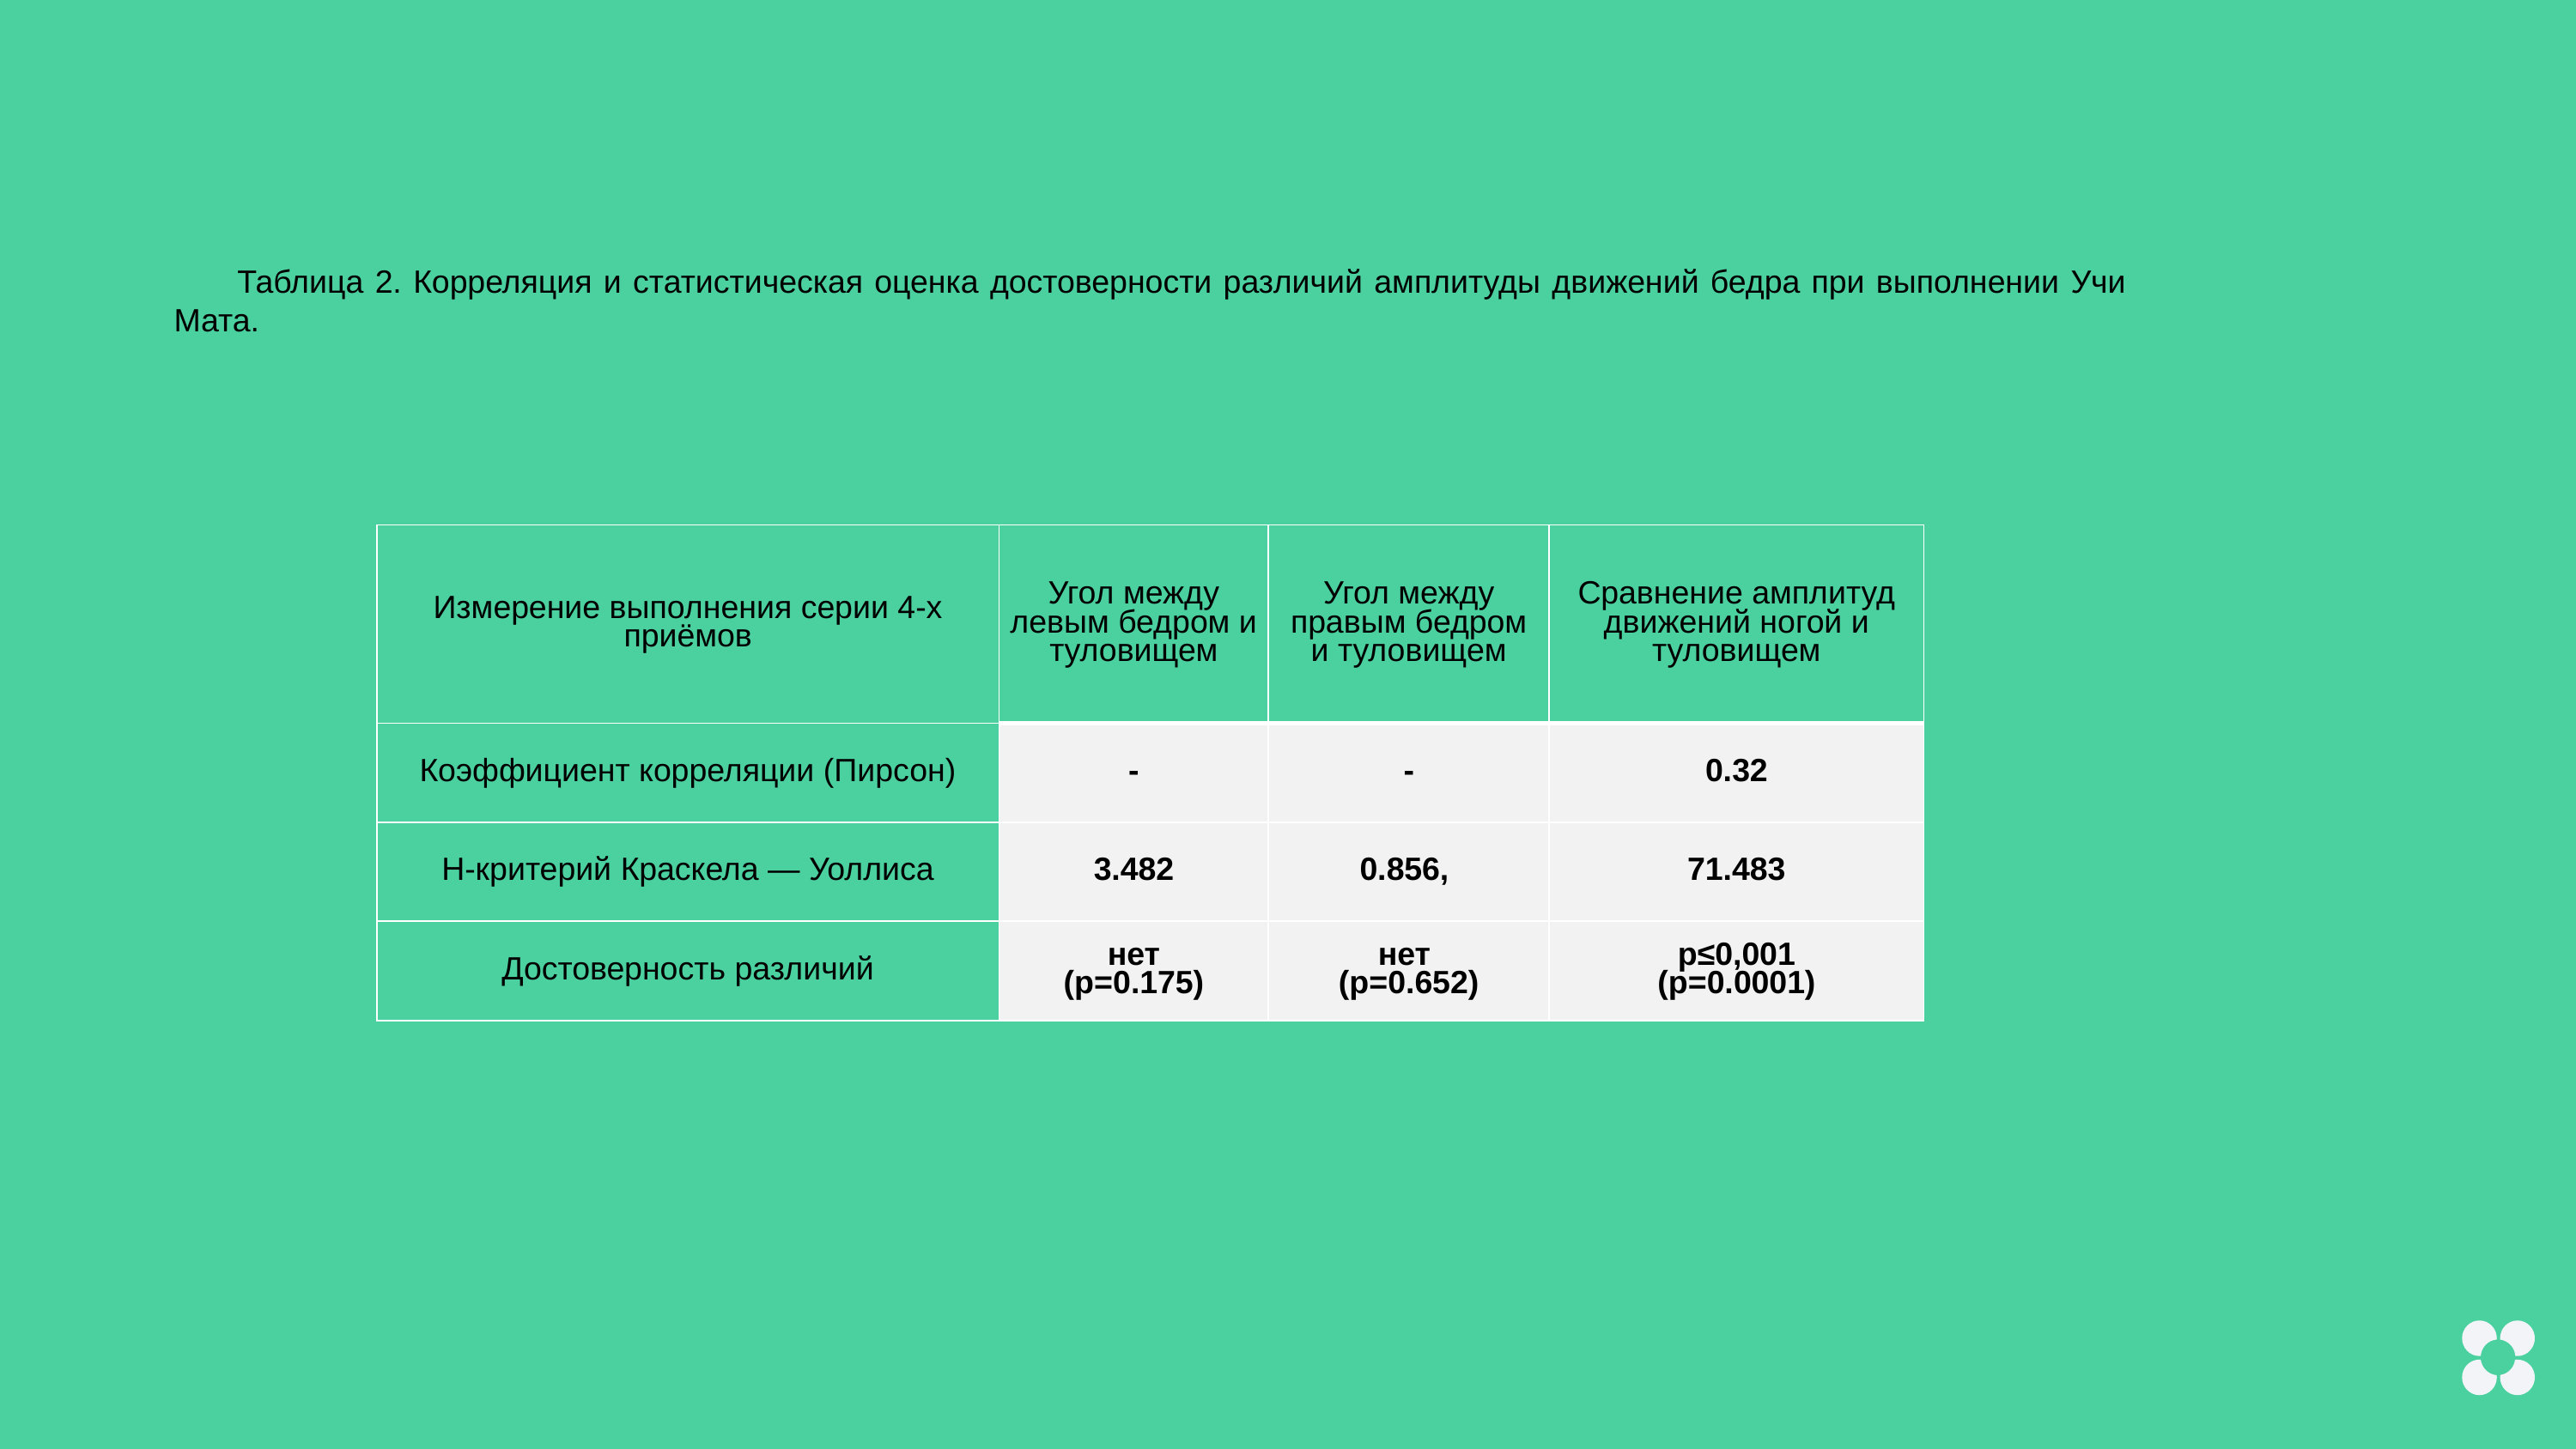

Таблица 2. Корреляция и статистическая оценка достоверности различий амплитуды движений бедра при выполнении Учи Мата.
| Измерение выполнения серии 4-х приёмов | Угол между левым бедром и туловищем | Угол между правым бедром и туловищем | Сравнение амплитуд движений ногой и туловищем |
| --- | --- | --- | --- |
| Коэффициент корреляции (Пирсон) | - | - | 0.32 |
| H-критерий Краскела — Уоллиса | 3.482 | 0.856, | 71.483 |
| Достоверность различий | нет (p=0.175) | нет (p=0.652) | р≤0,001 (p=0.0001) |